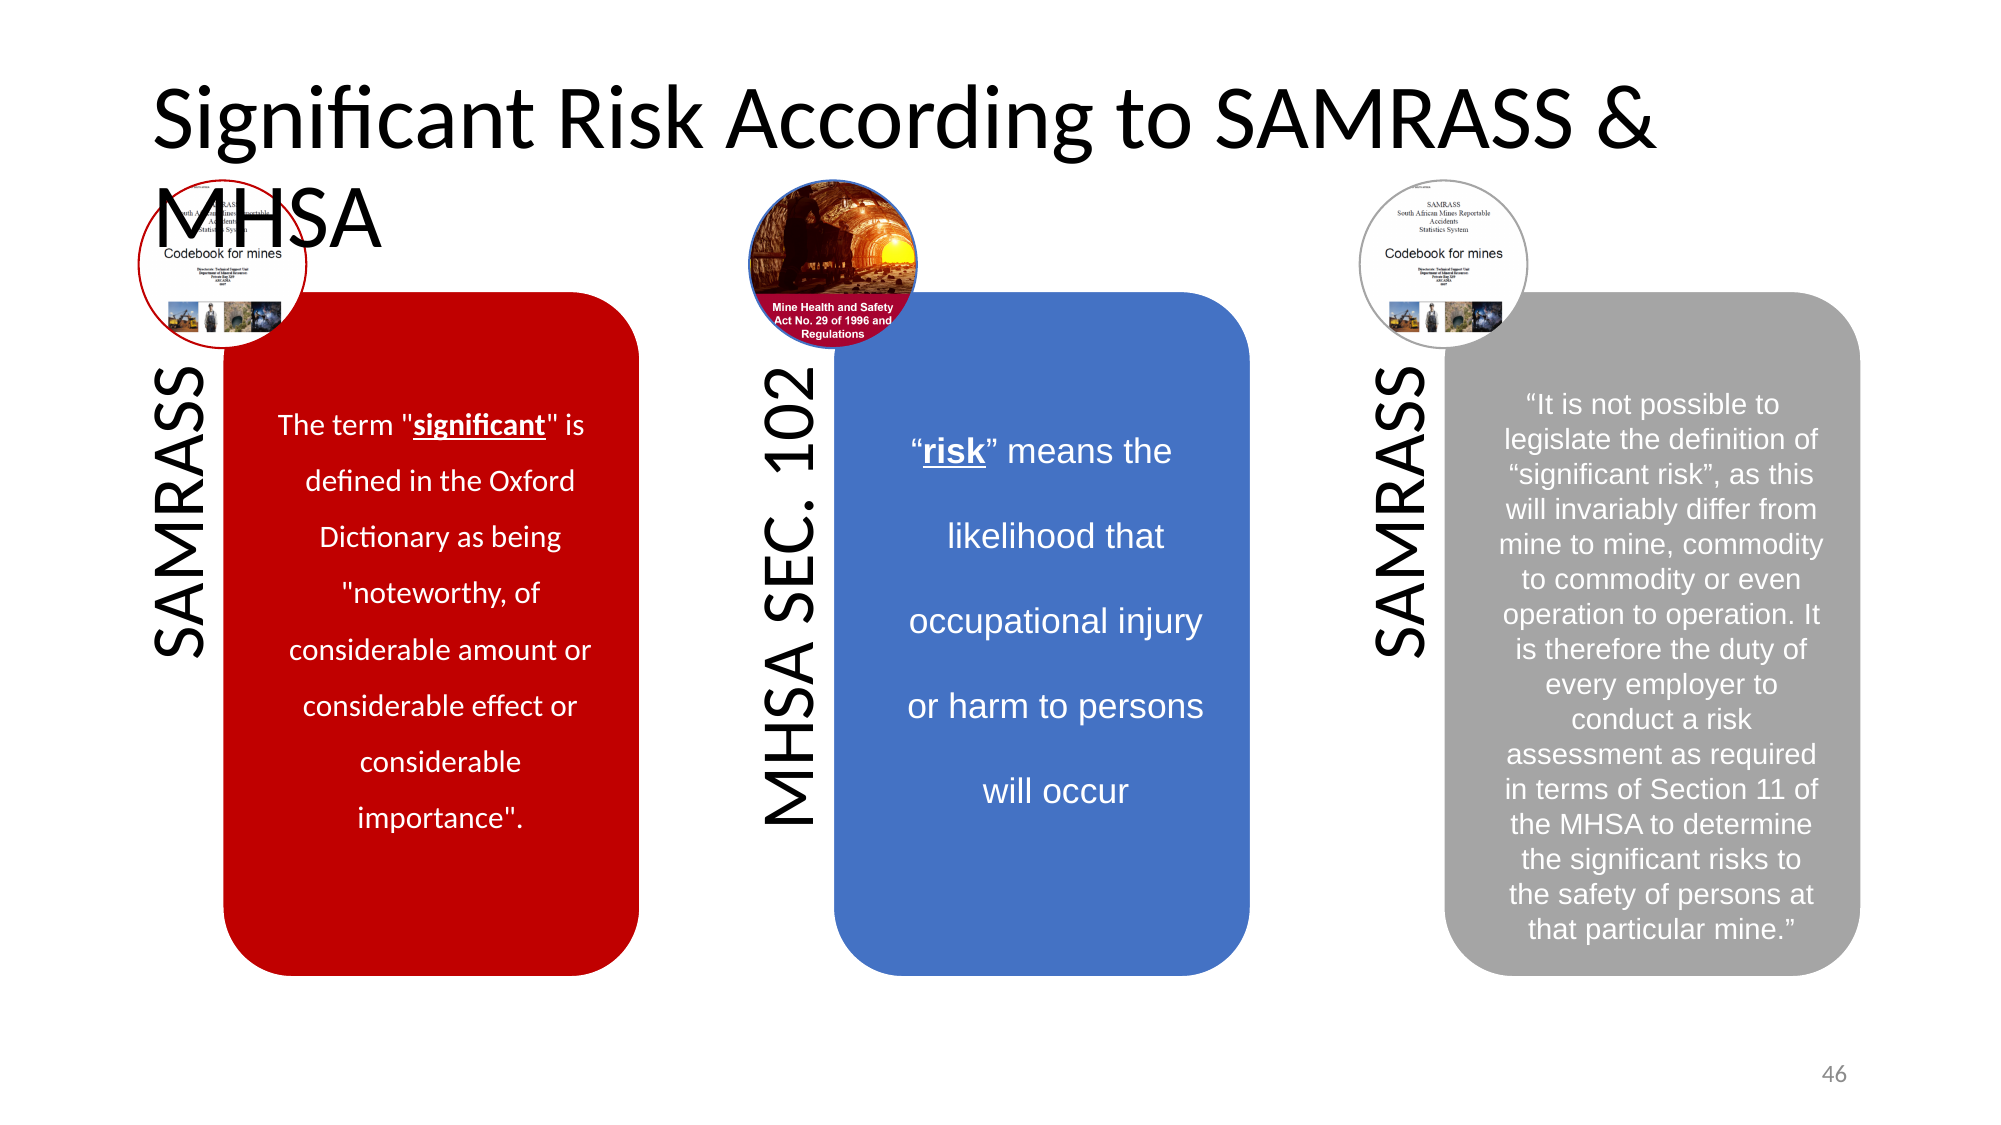

# Significant Risk According to SAMRASS & MHSA

The term "significant" is defined in the Oxford Dictionary as being "noteworthy, of considerable amount or considerable effect or considerable importance".
“risk” means the likelihood that occupational injury or harm to persons will occur
“It is not possible to legislate the definition of “significant risk”, as this will invariably differ from mine to mine, commodity to commodity or even operation to operation. It is therefore the duty of every employer to conduct a risk assessment as required in terms of Section 11 of the MHSA to determine the significant risks to the safety of persons at that particular mine.”
SAMRASS
MHSA SEC. 102
SAMRASS
46